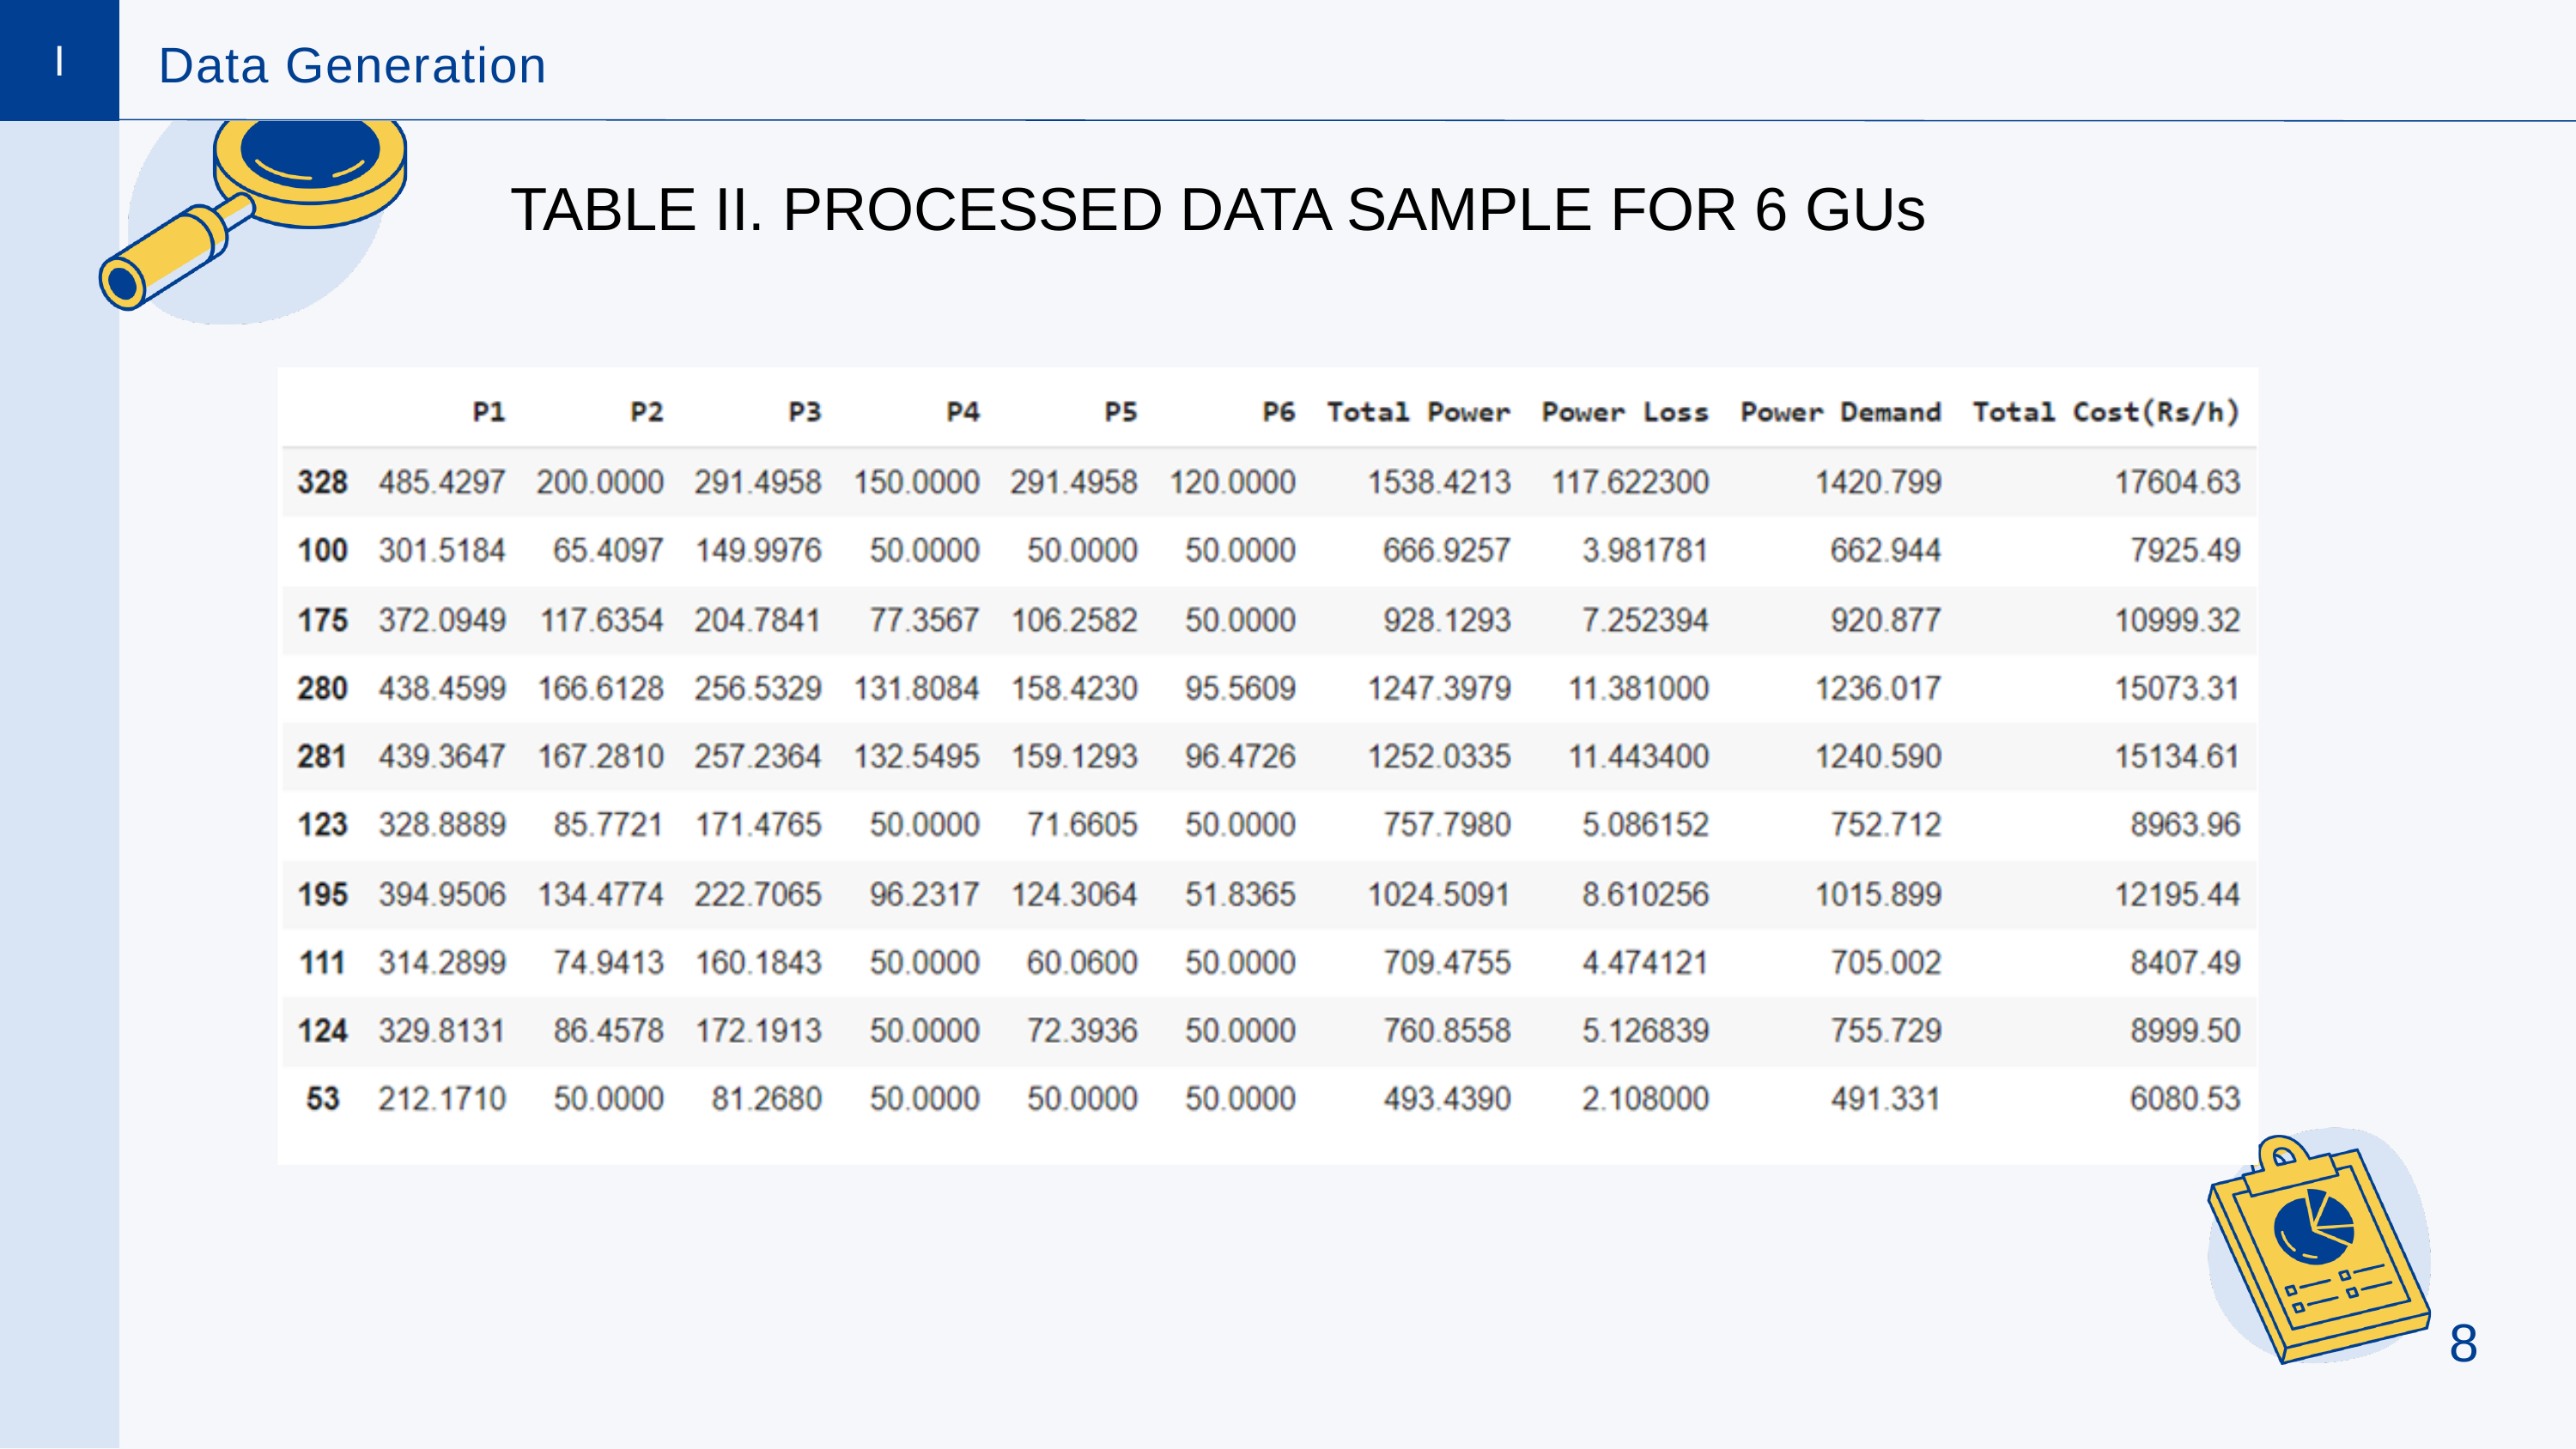

I
Data Generation

TABLE II. PROCESSED DATA SAMPLE FOR 6 GUs

8